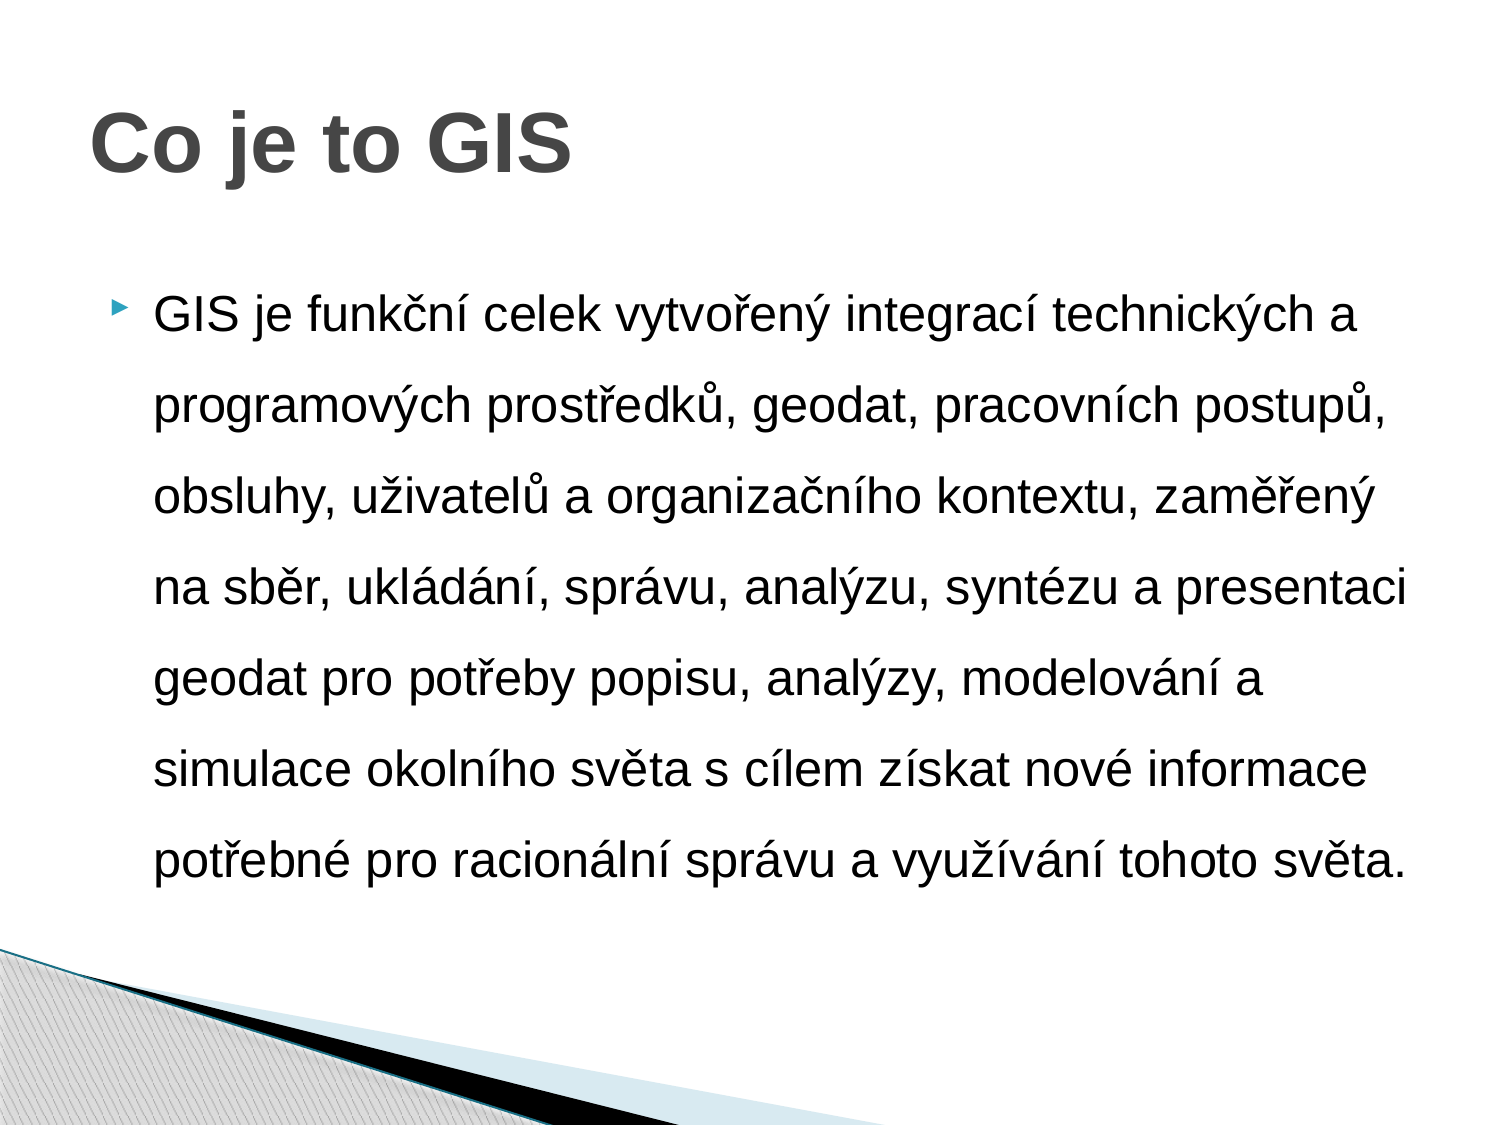

# Co je to GIS
GIS je funkční celek vytvořený integrací technických a programových prostředků, geodat, pracovních postupů, obsluhy, uživatelů a organizačního kontextu, zaměřený na sběr, ukládání, správu, analýzu, syntézu a presentaci geodat pro potřeby popisu, analýzy, modelování a simulace okolního světa s cílem získat nové informace potřebné pro racionální správu a využívání tohoto světa.